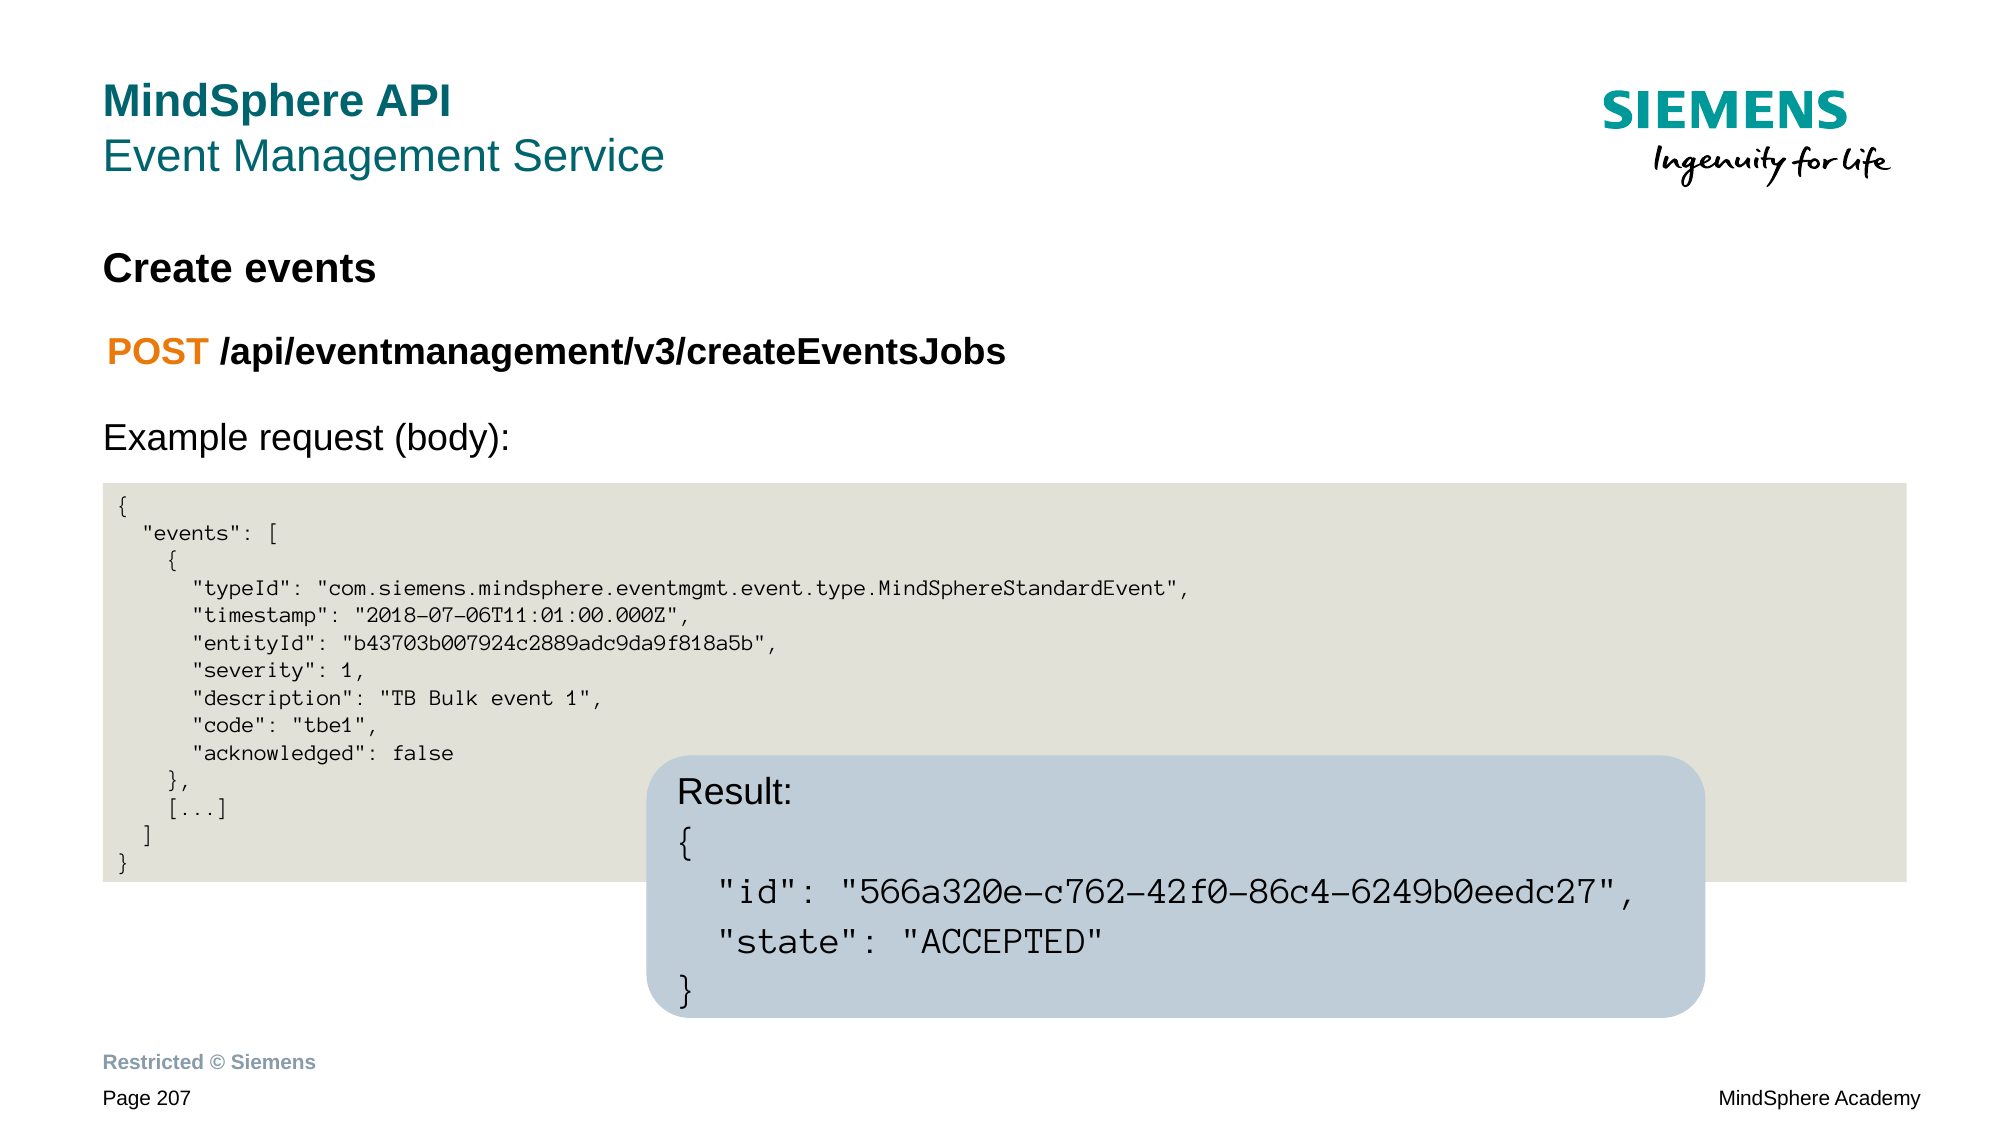

# MindSphere API Event Management Service
Create events

Example request (body):

POST /api/eventmanagement/v3/createEventsJobs
{
  "events": [
    {
      "typeId": "com.siemens.mindsphere.eventmgmt.event.type.MindSphereStandardEvent",
      "timestamp": "2018-07-06T11:01:00.000Z",
      "entityId": "b43703b007924c2889adc9da9f818a5b",
      "severity": 1,
      "description": "TB Bulk event 1",
      "code": "tbe1",
      "acknowledged": false
    },
    [...]
  ]
}
Result:
{
  "id": "566a320e-c762-42f0-86c4-6249b0eedc27",
  "state": "ACCEPTED"
}